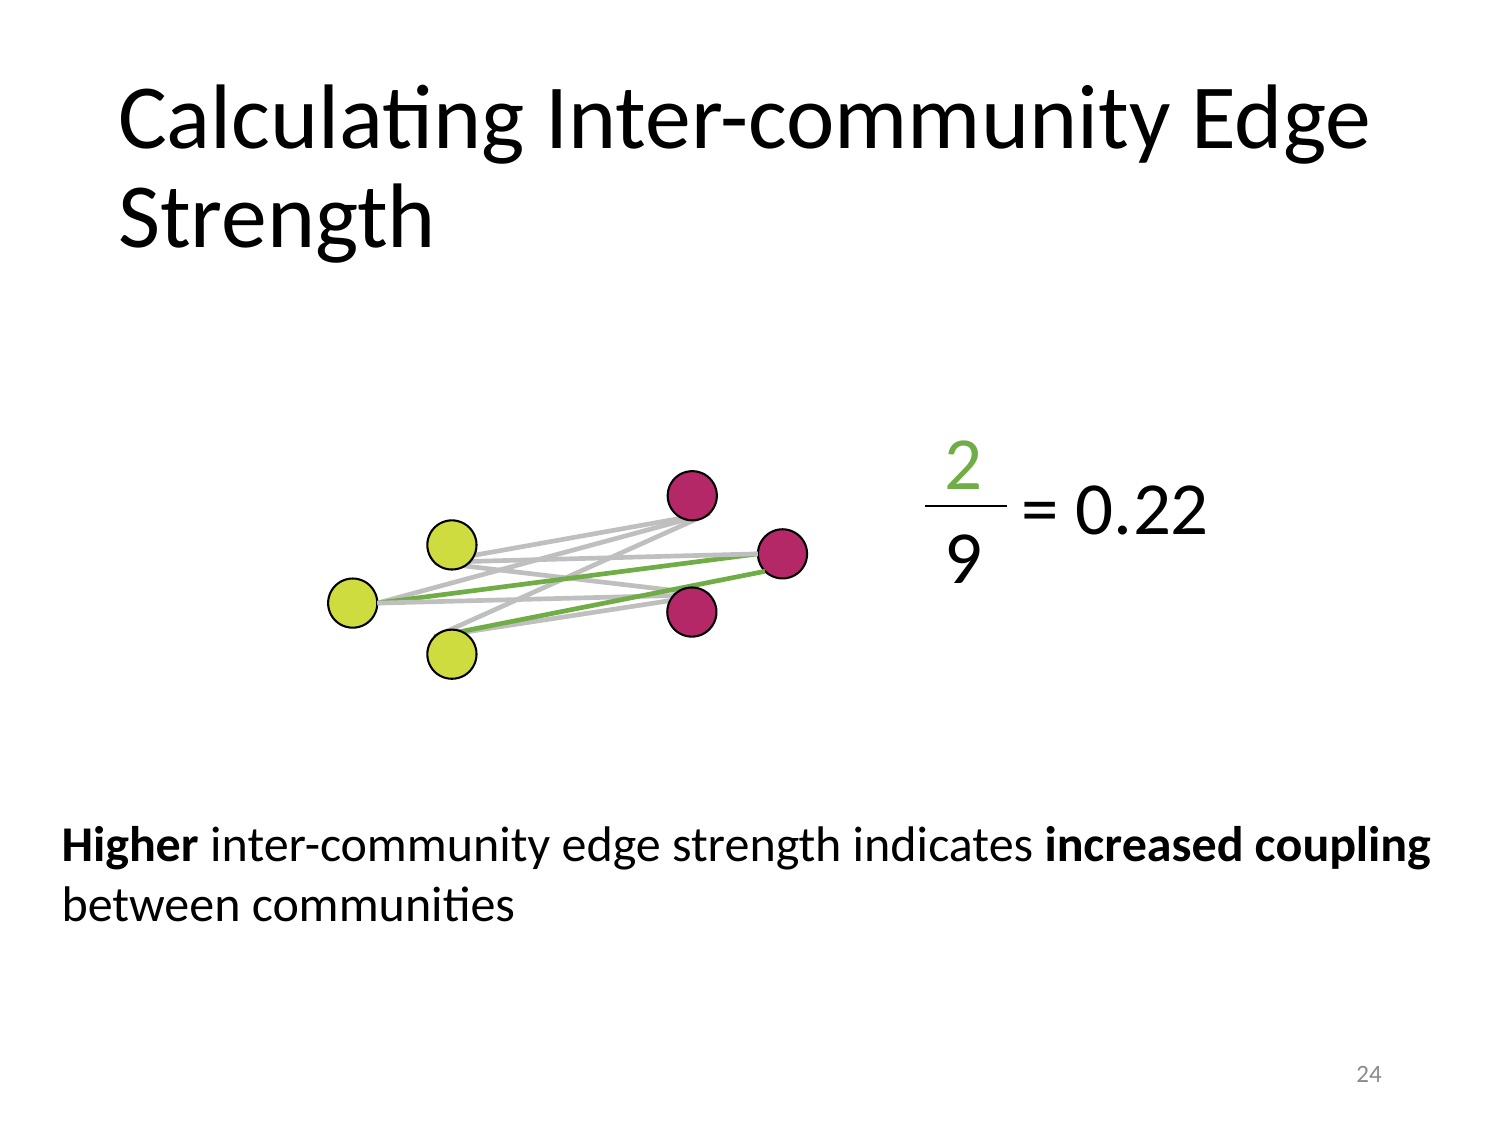

# Calculating Inter-community Edge Strength
2
= 0.22

9
Higher inter-community edge strength indicates increased coupling between communities
24